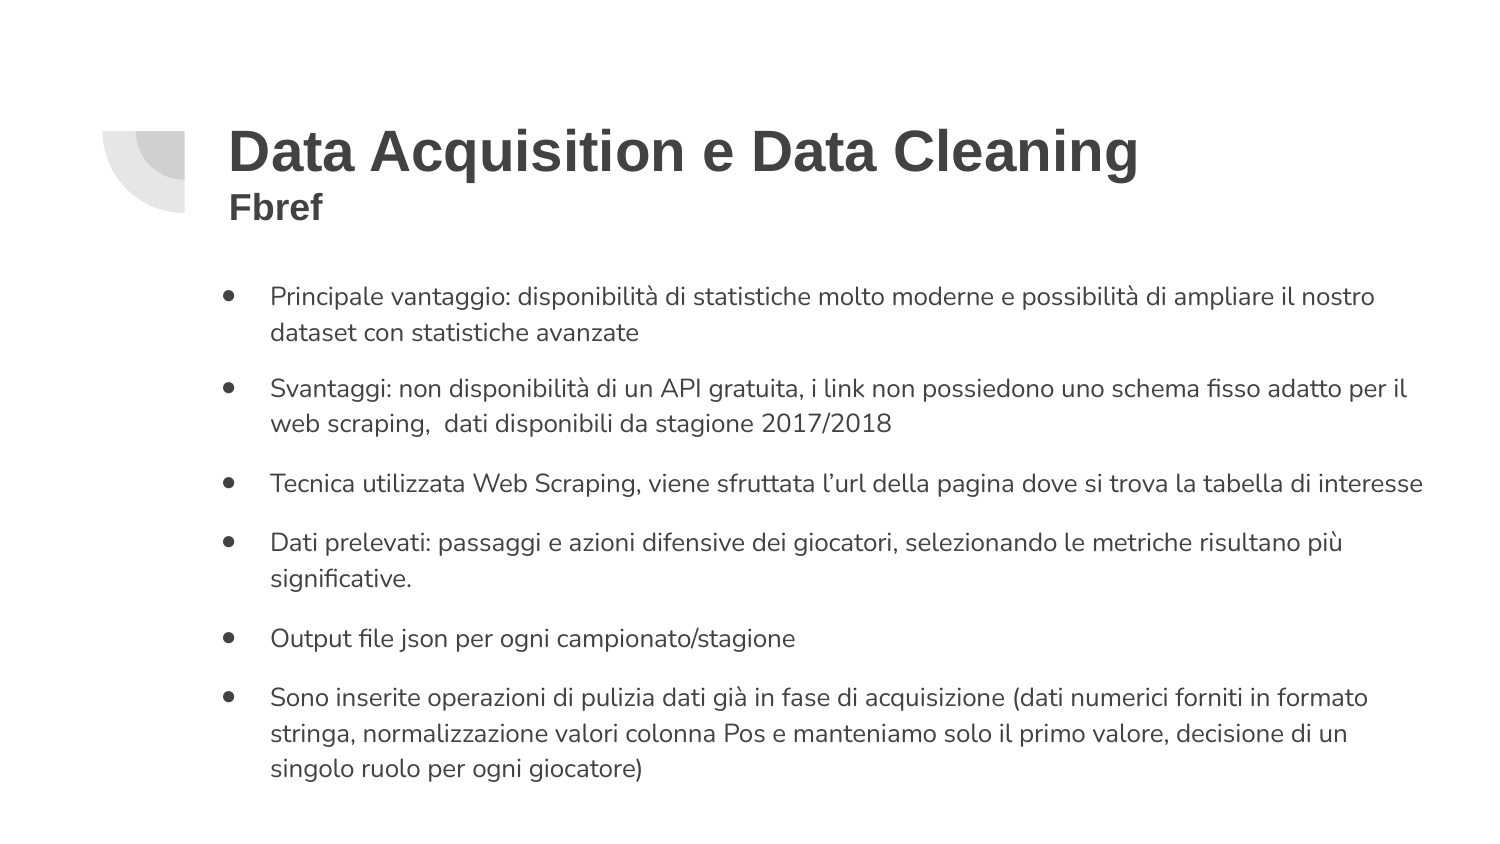

# Data Acquisition e Data Cleaning
Fbref
Principale vantaggio: disponibilità di statistiche molto moderne e possibilità di ampliare il nostro dataset con statistiche avanzate
Svantaggi: non disponibilità di un API gratuita, i link non possiedono uno schema fisso adatto per il web scraping,  dati disponibili da stagione 2017/2018
Tecnica utilizzata Web Scraping, viene sfruttata l’url della pagina dove si trova la tabella di interesse
Dati prelevati: passaggi e azioni difensive dei giocatori, selezionando le metriche risultano più significative.
Output file json per ogni campionato/stagione
Sono inserite operazioni di pulizia dati già in fase di acquisizione (dati numerici forniti in formato stringa, normalizzazione valori colonna Pos e manteniamo solo il primo valore, decisione di un singolo ruolo per ogni giocatore)